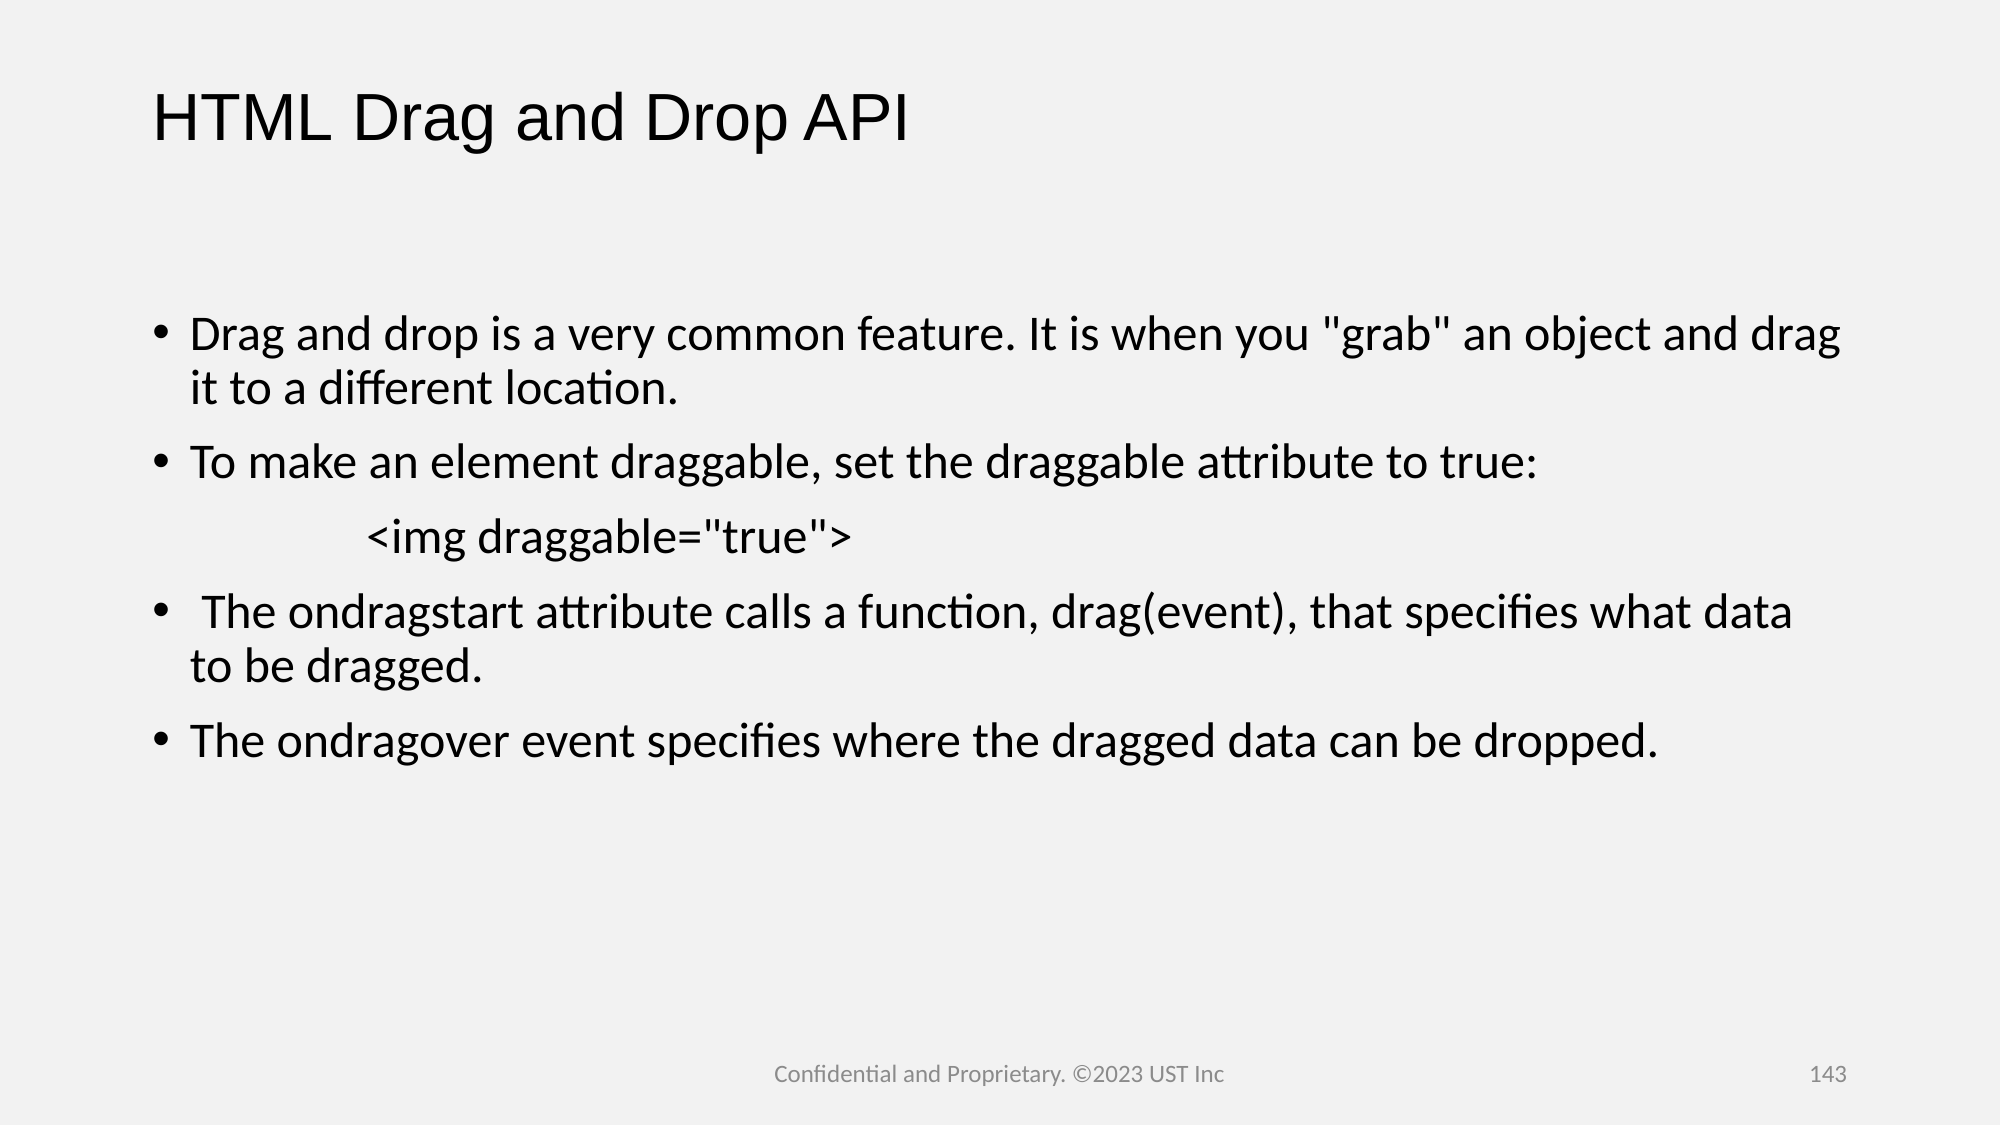

# HTML Drag and Drop API

Drag and drop is a very common feature. It is when you "grab" an object and drag it to a different location.
To make an element draggable, set the draggable attribute to true:
                   <img draggable="true">
 The ondragstart attribute calls a function, drag(event), that specifies what data to be dragged.
The ondragover event specifies where the dragged data can be dropped.

Confidential and Proprietary. ©2023 UST Inc
143